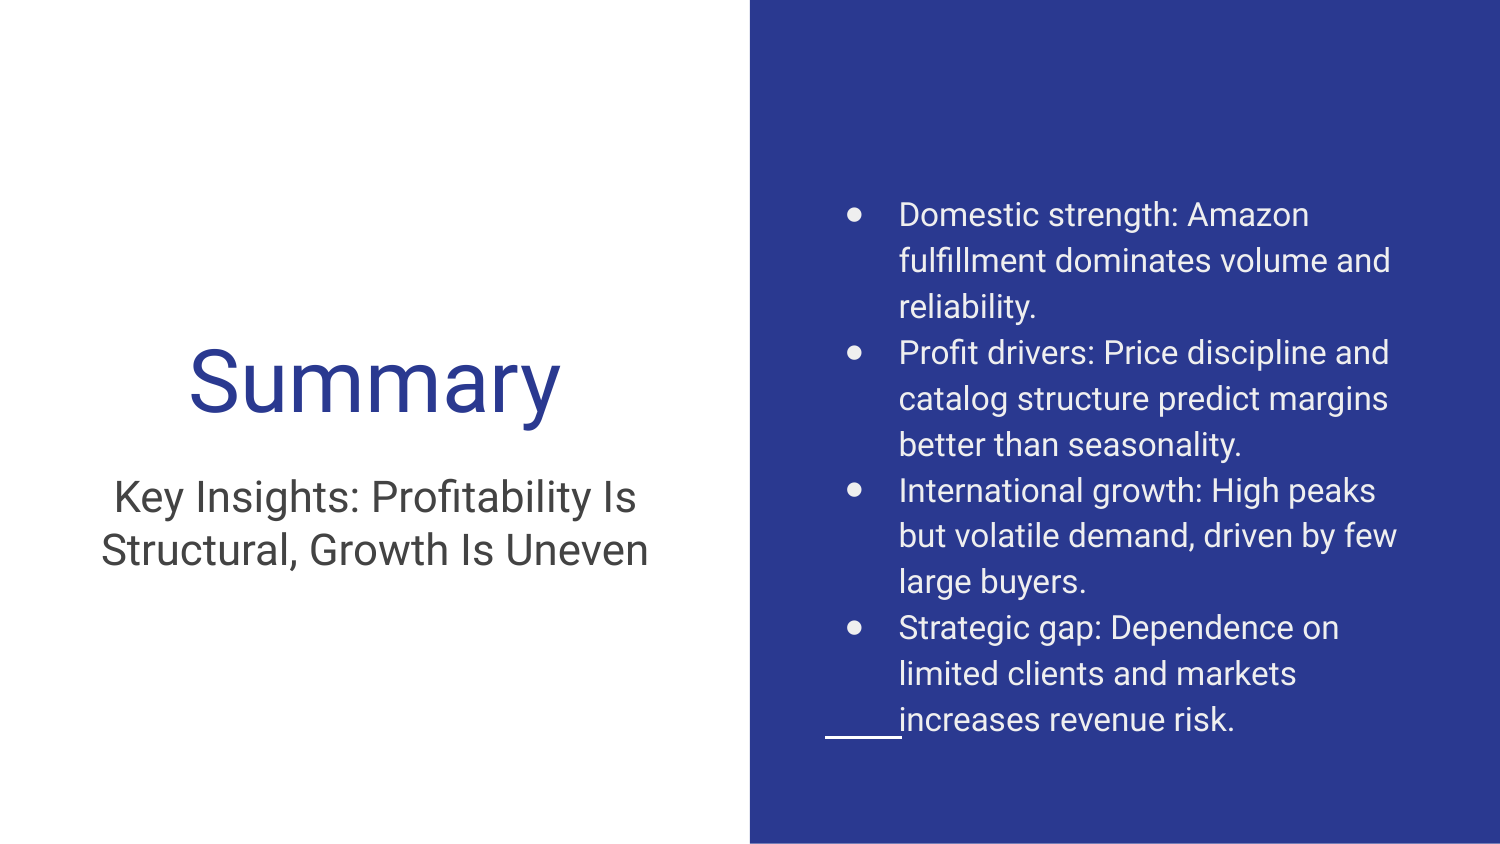

# Summary
Domestic strength: Amazon fulfillment dominates volume and reliability.
Profit drivers: Price discipline and catalog structure predict margins better than seasonality.
International growth: High peaks but volatile demand, driven by few large buyers.
Strategic gap: Dependence on limited clients and markets increases revenue risk.

Key Insights: Profitability Is Structural, Growth Is Uneven